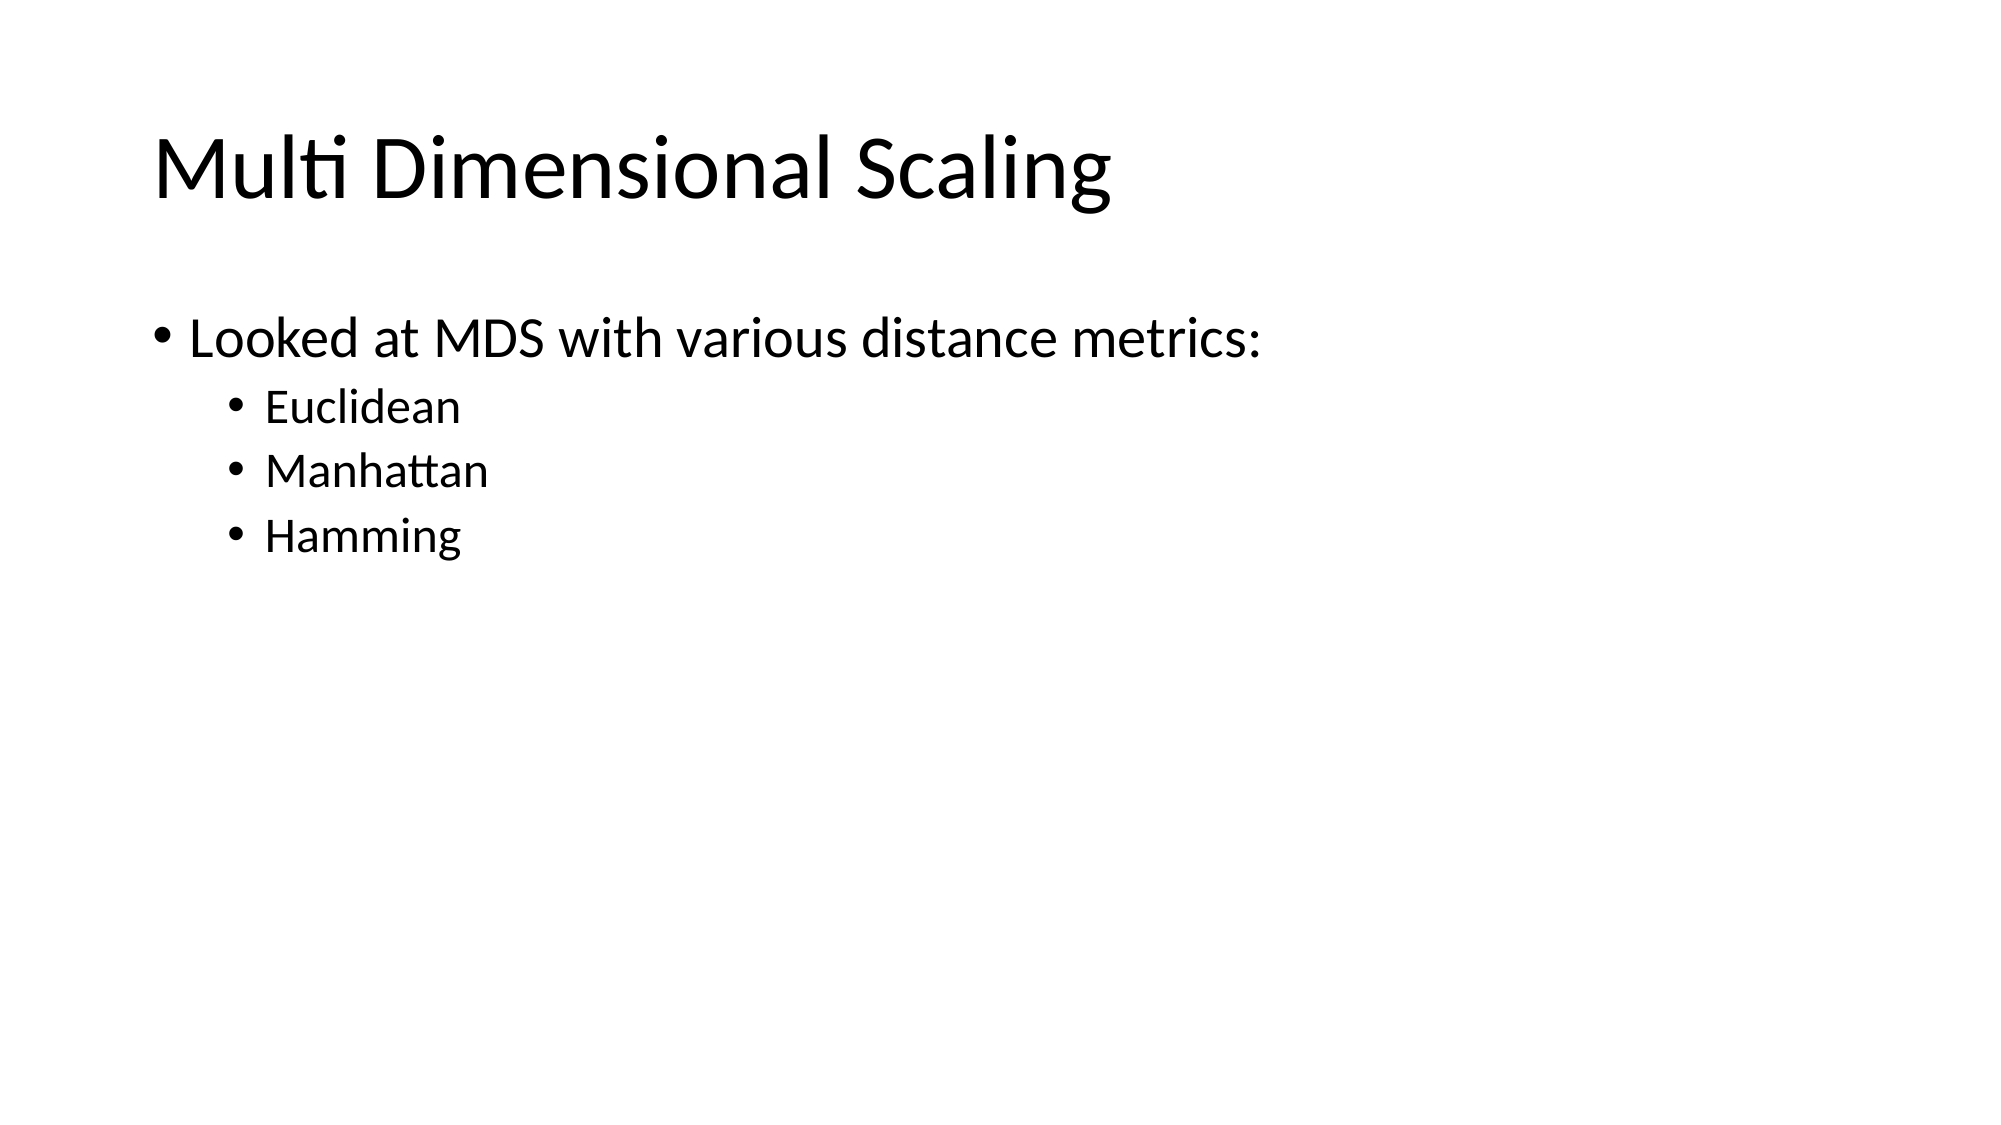

# Multi Dimensional Scaling
Looked at MDS with various distance metrics:
Euclidean
Manhattan
Hamming